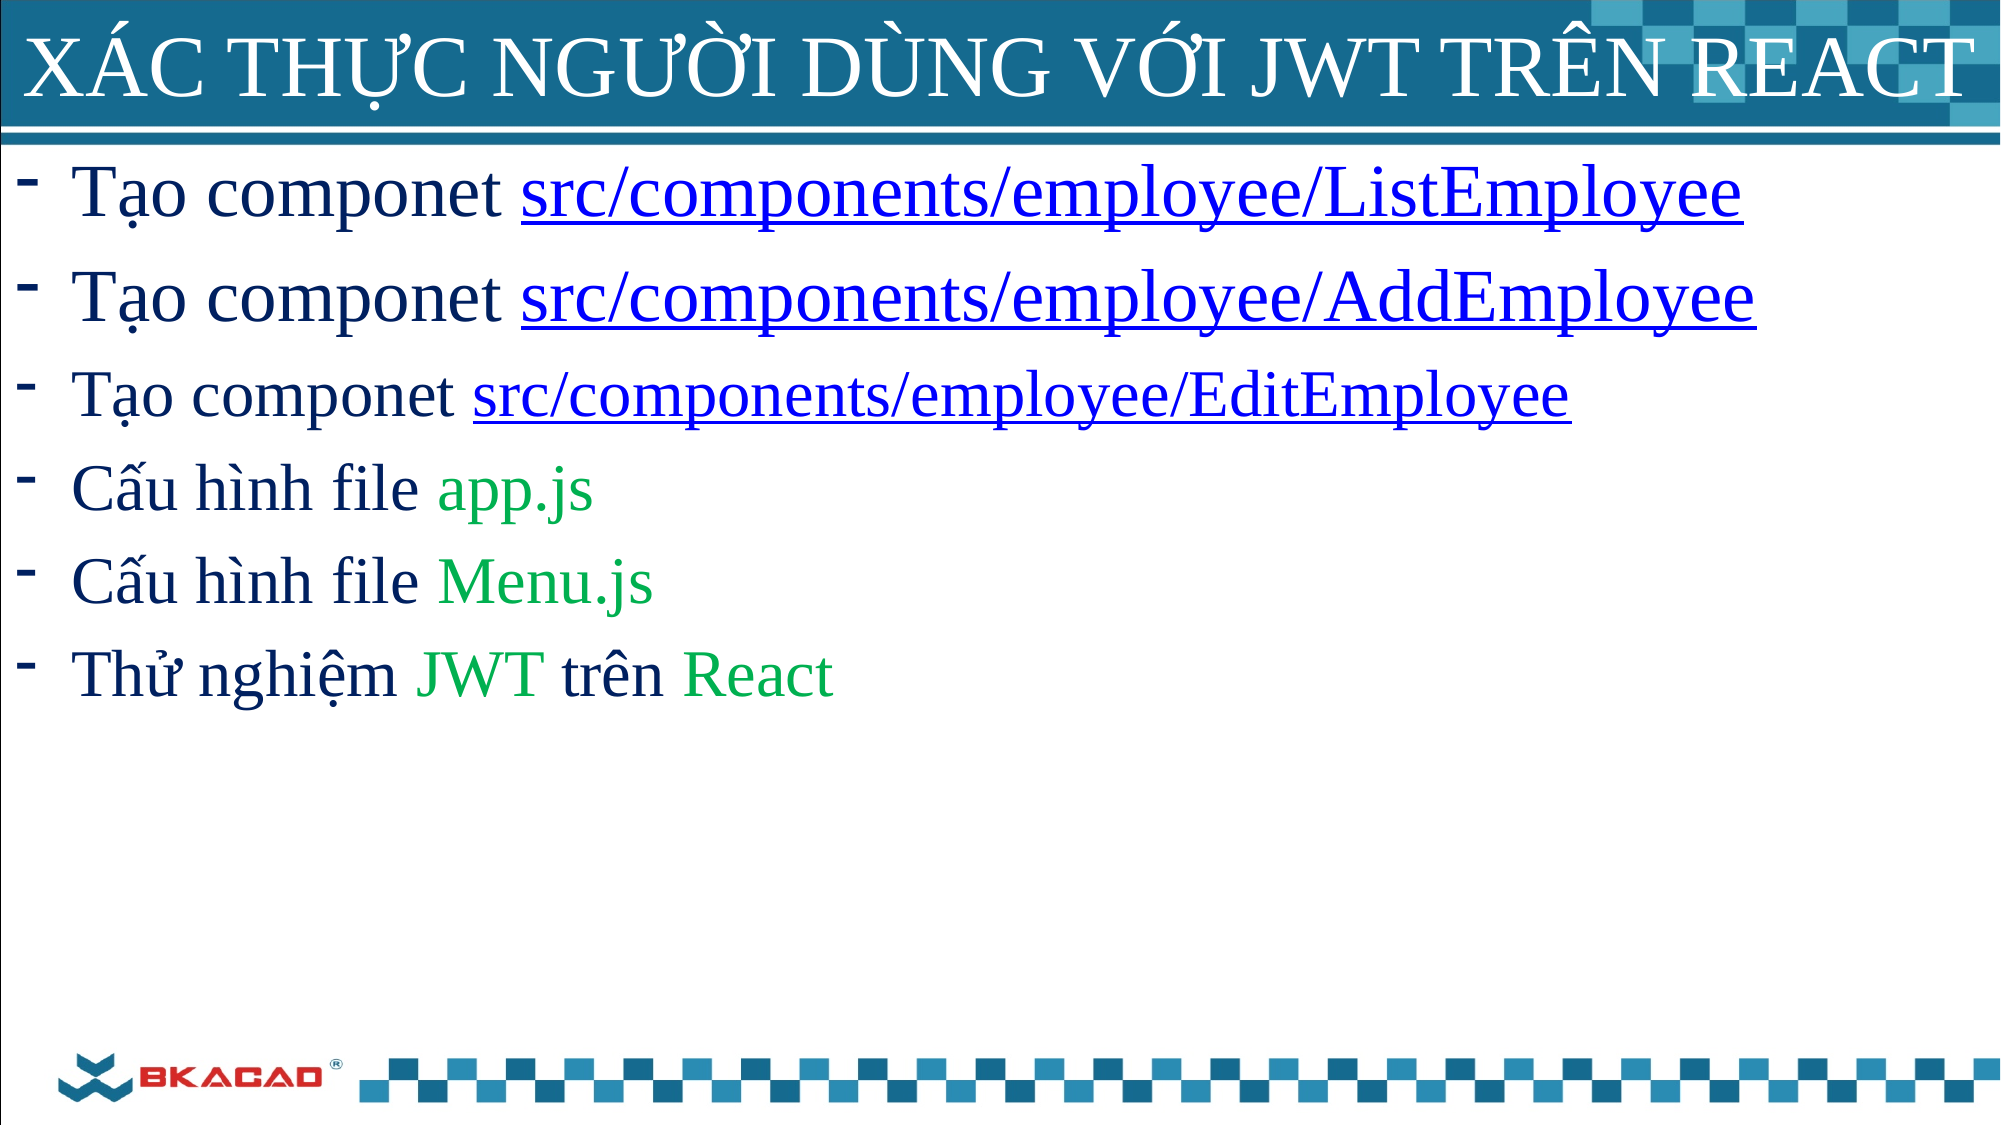

# XÁC THỰC NGƯỜI DÙNG VỚI JWT TRÊN REACT
Tạo componet src/components/employee/ListEmployee
Tạo componet src/components/employee/AddEmployee
Tạo componet src/components/employee/EditEmployee
Cấu hình file app.js
Cấu hình file Menu.js
Thử nghiệm JWT trên React